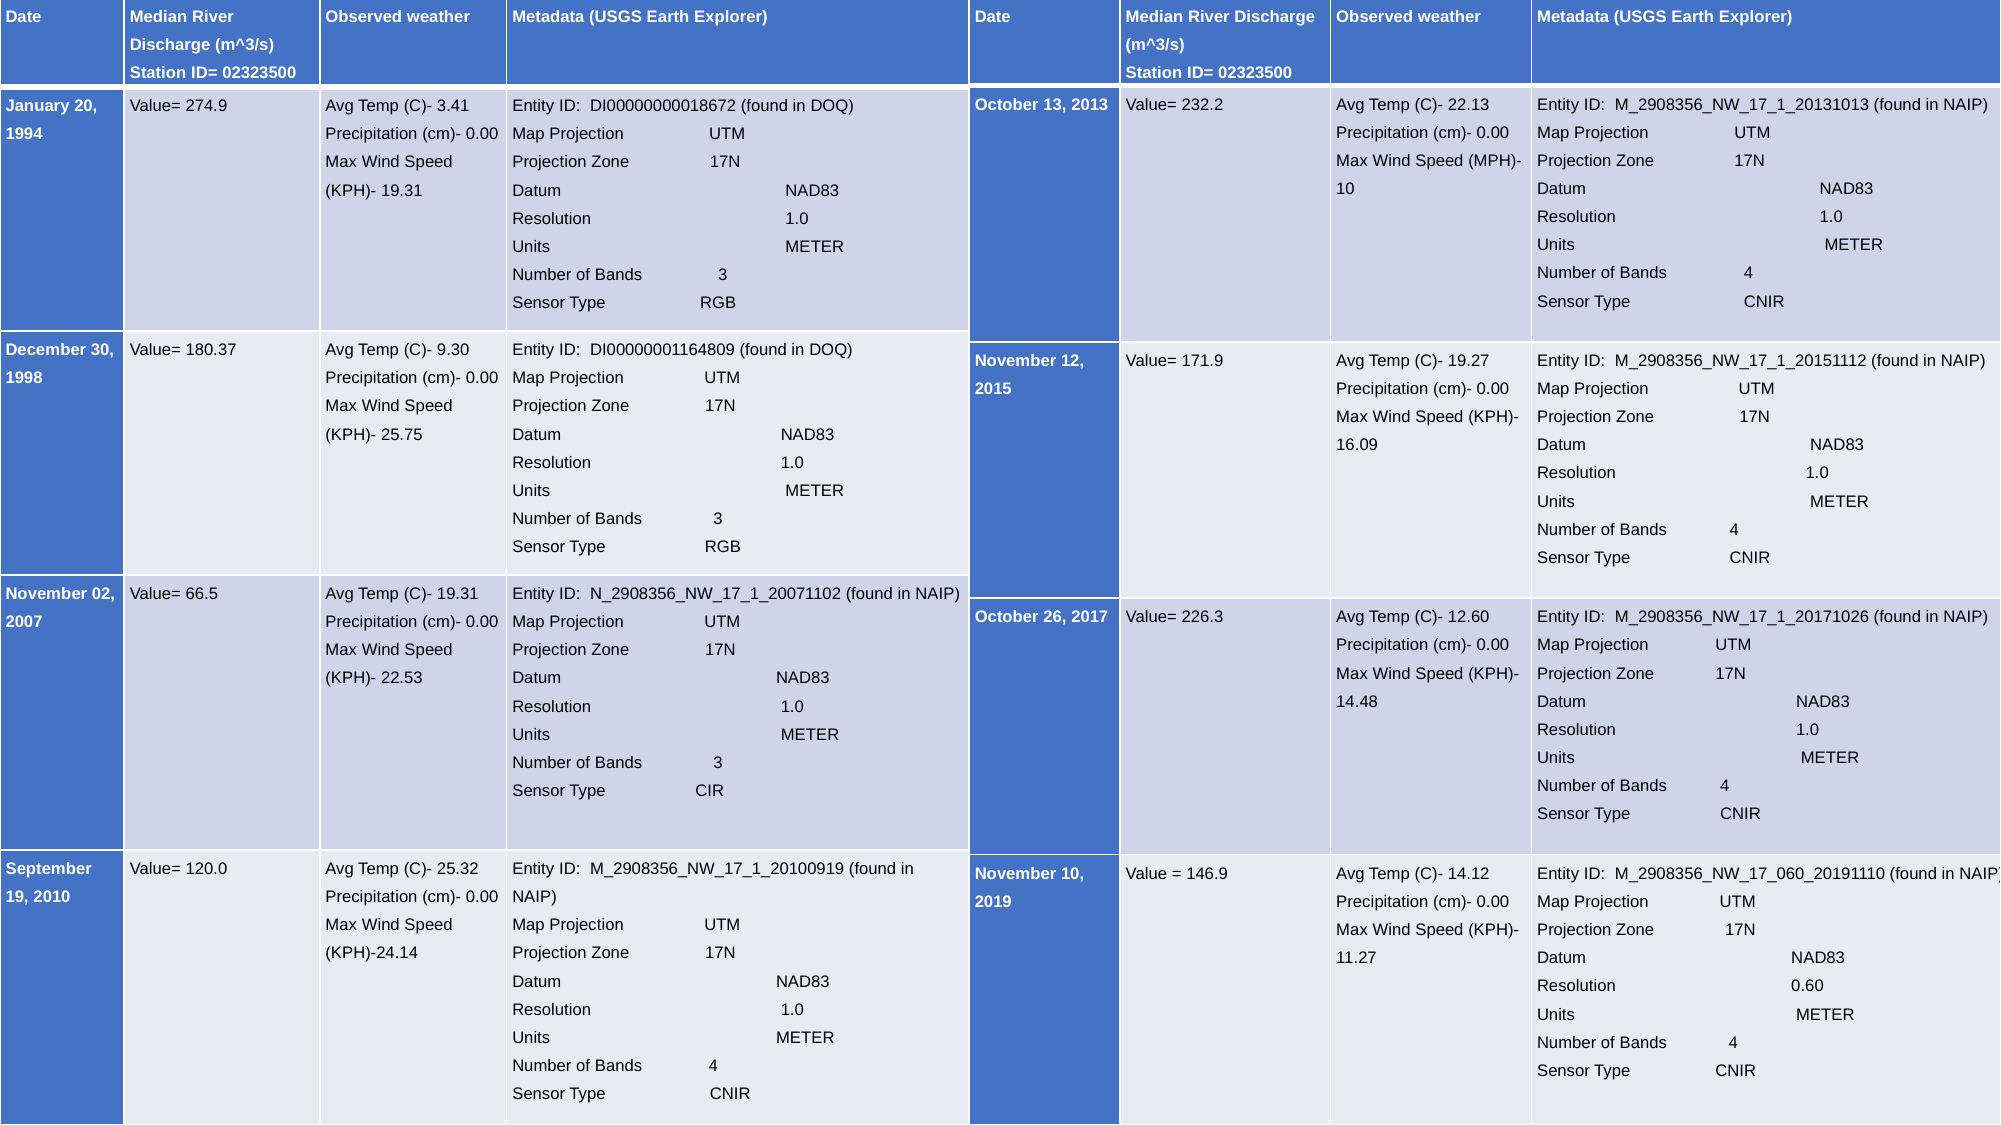

| Date | Median River Discharge (m^3/s) Station ID= 02323500 | Observed weather | Metadata (USGS Earth Explorer) |
| --- | --- | --- | --- |
| January 20, 1994 | Value= 274.9 | Avg Temp (C)- 3.41 Precipitation (cm)- 0.00 Max Wind Speed (KPH)- 19.31 | Entity ID: DI00000000018672 (found in DOQ) Map Projection UTM Projection Zone 17N Datum NAD83 Resolution 1.0 Units METER Number of Bands 3 Sensor Type RGB |
| December 30, 1998 | Value= 180.37 | Avg Temp (C)- 9.30 Precipitation (cm)- 0.00 Max Wind Speed (KPH)- 25.75 | Entity ID: DI00000001164809 (found in DOQ) Map Projection UTM Projection Zone 17N Datum NAD83 Resolution 1.0 Units METER Number of Bands 3 Sensor Type RGB |
| November 02, 2007 | Value= 66.5 | Avg Temp (C)- 19.31 Precipitation (cm)- 0.00 Max Wind Speed (KPH)- 22.53 | Entity ID: N\_2908356\_NW\_17\_1\_20071102 (found in NAIP) Map Projection UTM Projection Zone 17N Datum NAD83 Resolution 1.0 Units METER Number of Bands 3 Sensor Type CIR |
| September 19, 2010 | Value= 120.0 | Avg Temp (C)- 25.32 Precipitation (cm)- 0.00 Max Wind Speed (KPH)-24.14 | Entity ID: M\_2908356\_NW\_17\_1\_20100919 (found in NAIP) Map Projection UTM Projection Zone 17N Datum NAD83 Resolution 1.0 Units METER Number of Bands 4 Sensor Type CNIR |
| Date | Median River Discharge (m^3/s) Station ID= 02323500 | Observed weather | Metadata (USGS Earth Explorer) |
| --- | --- | --- | --- |
| October 13, 2013 | Value= 232.2 | Avg Temp (C)- 22.13 Precipitation (cm)- 0.00 Max Wind Speed (MPH)- 10 | Entity ID: M\_2908356\_NW\_17\_1\_20131013 (found in NAIP) Map Projection UTM Projection Zone 17N Datum NAD83 Resolution 1.0 Units METER Number of Bands 4 Sensor Type CNIR |
| November 12, 2015 | Value= 171.9 | Avg Temp (C)- 19.27 Precipitation (cm)- 0.00 Max Wind Speed (KPH)- 16.09 | Entity ID: M\_2908356\_NW\_17\_1\_20151112 (found in NAIP) Map Projection UTM Projection Zone 17N Datum NAD83 Resolution 1.0 Units METER Number of Bands 4 Sensor Type CNIR |
| October 26, 2017 | Value= 226.3 | Avg Temp (C)- 12.60 Precipitation (cm)- 0.00 Max Wind Speed (KPH)- 14.48 | Entity ID: M\_2908356\_NW\_17\_1\_20171026 (found in NAIP) Map Projection UTM Projection Zone 17N Datum NAD83 Resolution 1.0 Units METER Number of Bands 4 Sensor Type CNIR |
| November 10, 2019 | Value = 146.9 | Avg Temp (C)- 14.12 Precipitation (cm)- 0.00 Max Wind Speed (KPH)- 11.27 | Entity ID: M\_2908356\_NW\_17\_060\_20191110 (found in NAIP) Map Projection UTM Projection Zone 17N Datum NAD83 Resolution 0.60 Units METER Number of Bands 4 Sensor Type CNIR |